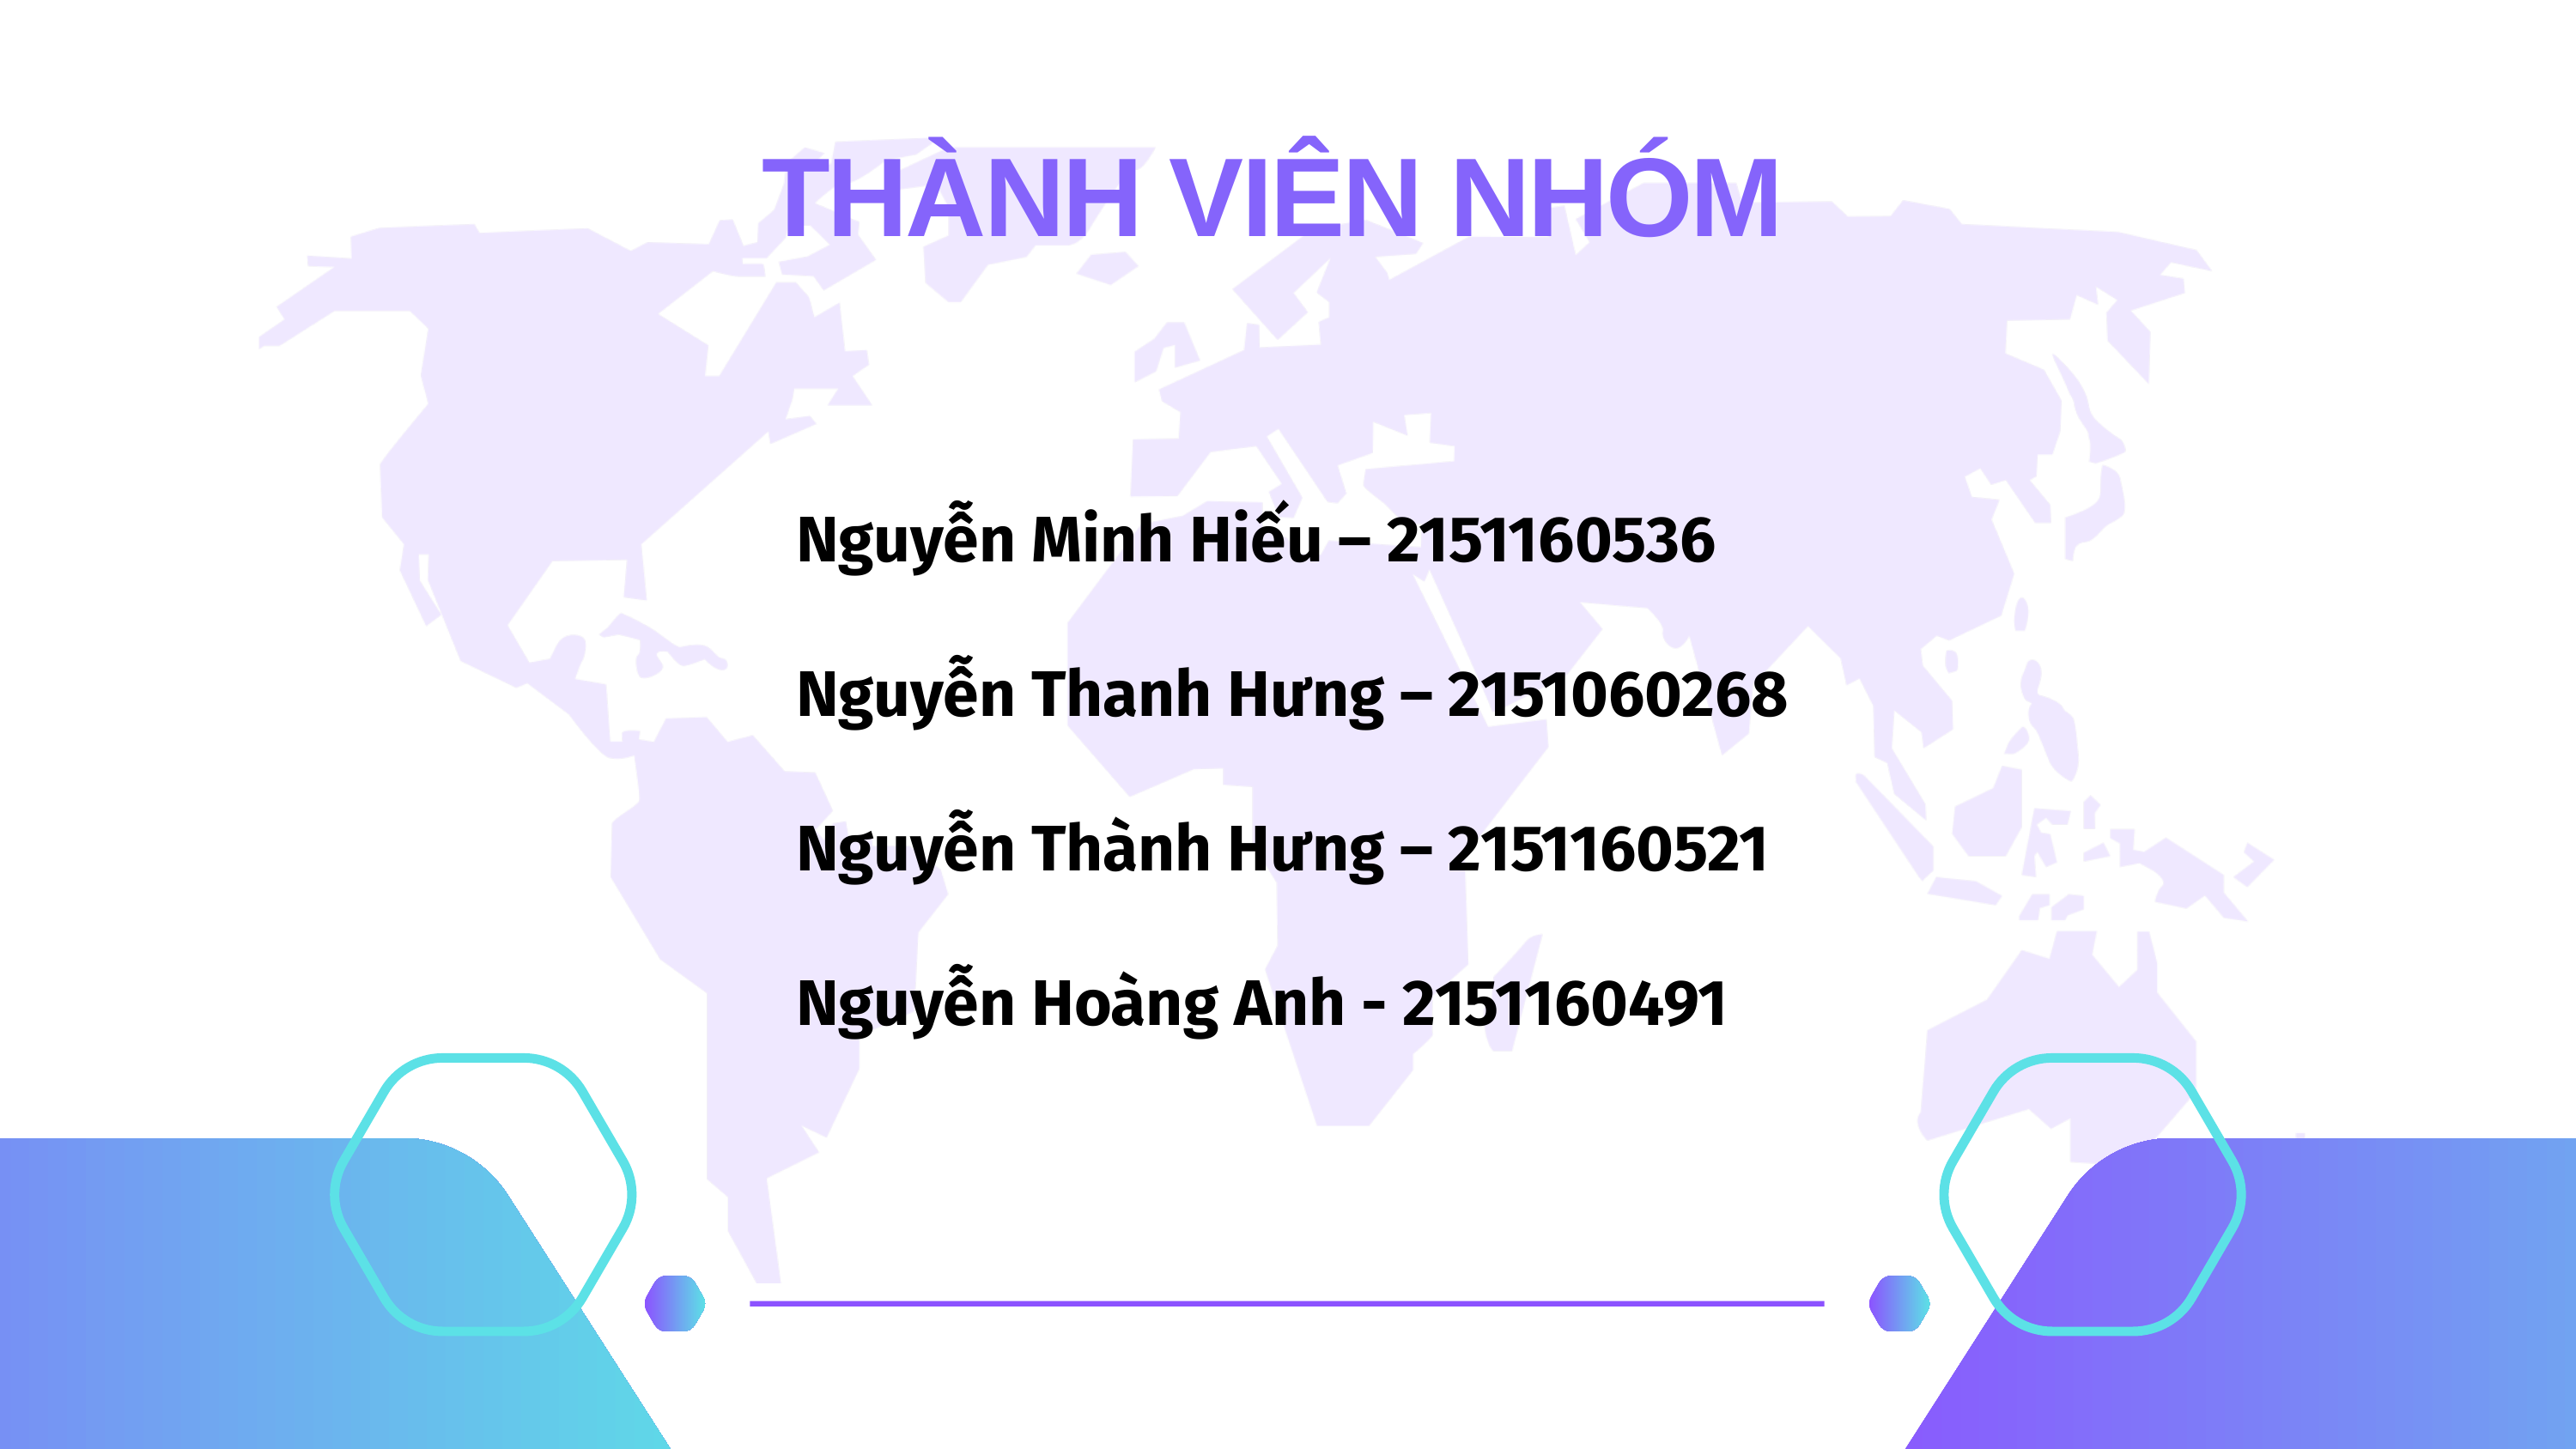

THÀNH VIÊN NHÓM
Nguyễn Minh Hiếu – 2151160536
Nguyễn Thanh Hưng – 2151060268
Nguyễn Thành Hưng – 2151160521
Nguyễn Hoàng Anh - 2151160491